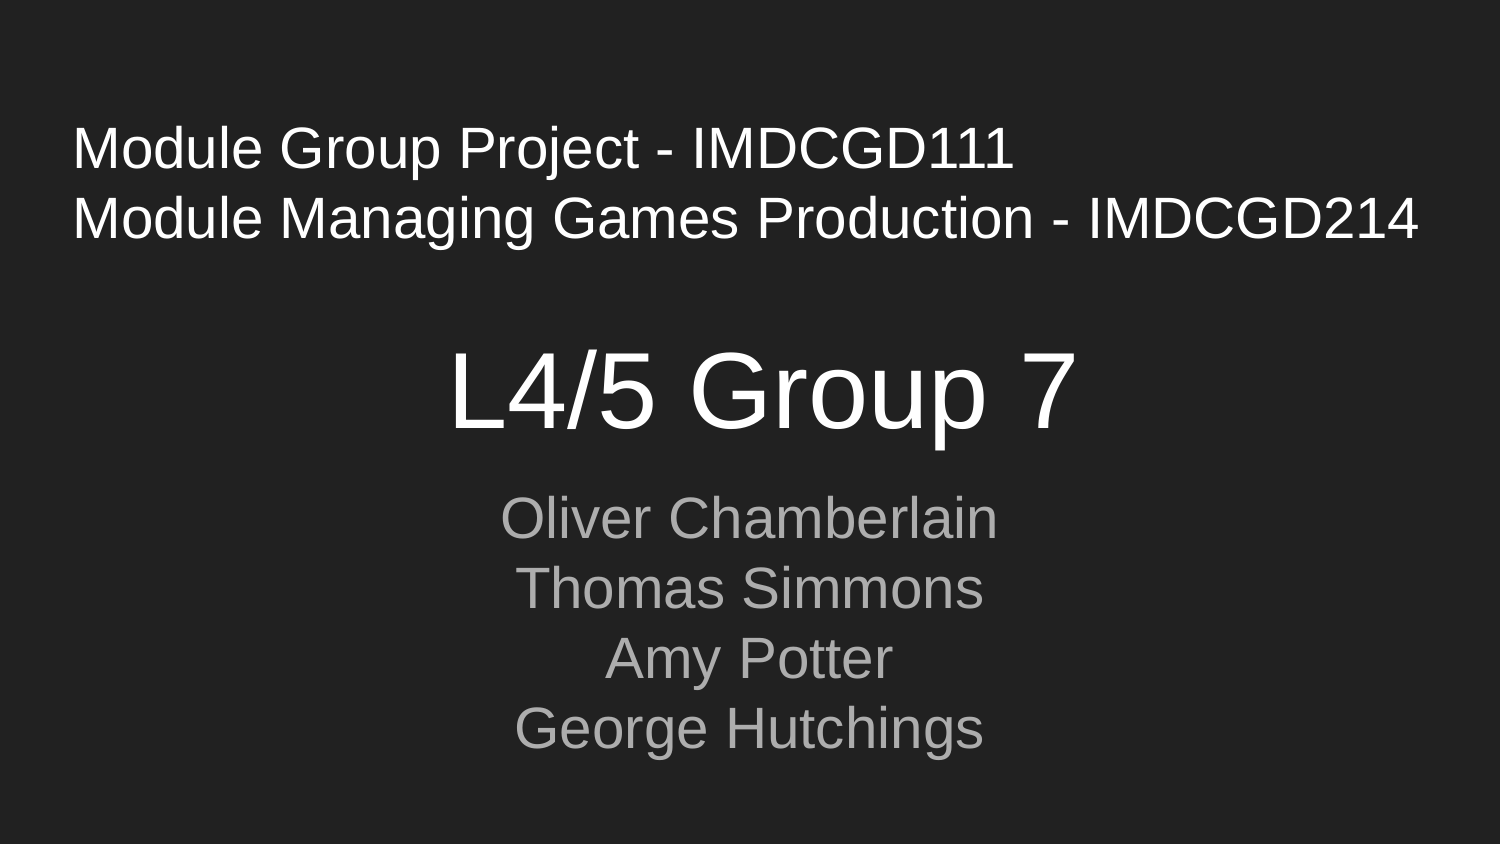

# Module Group Project - IMDCGD111
Module Managing Games Production - IMDCGD214

L4/5 Group 7
Oliver Chamberlain
Thomas Simmons
Amy Potter
George Hutchings